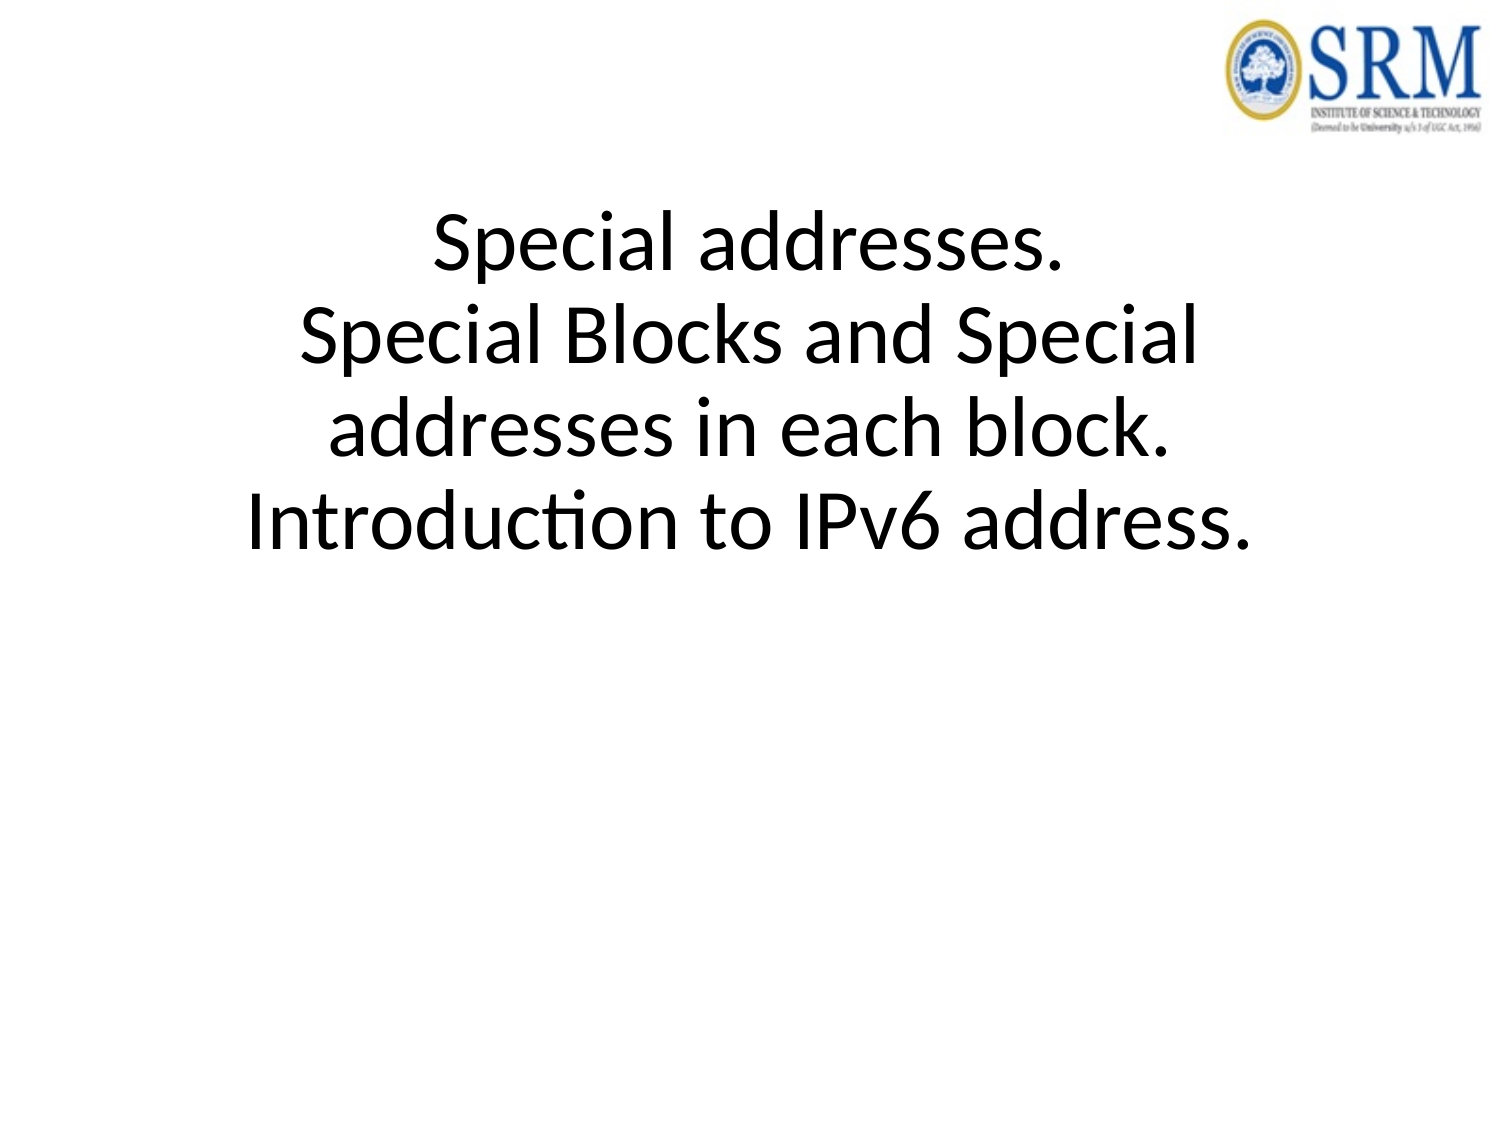

# Special addresses. Special Blocks and Special addresses in each block. Introduction to IPv6 address.